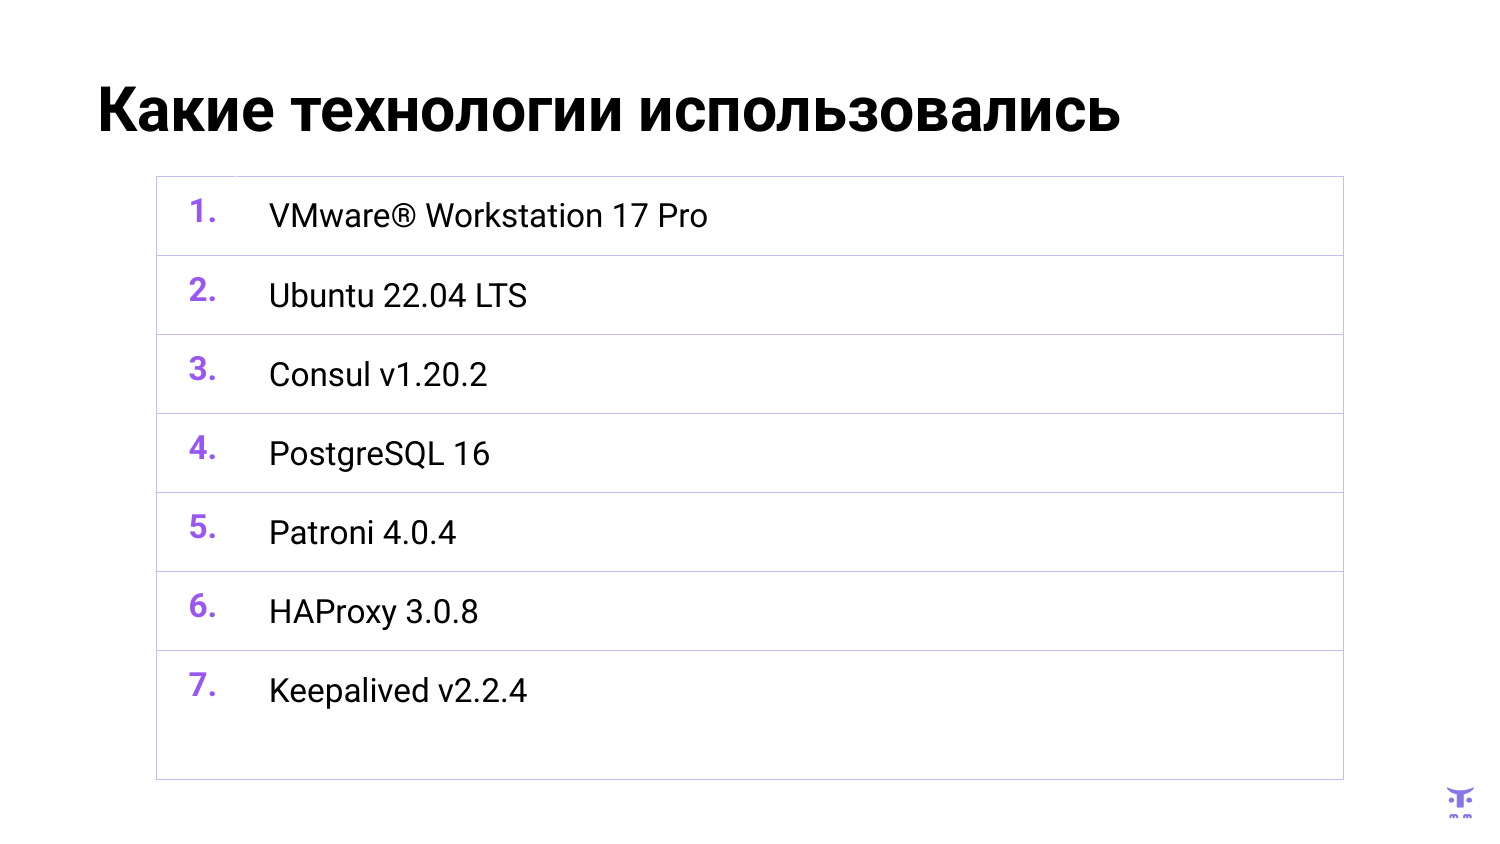

# Какие технологии использовались

| 1. | VMware® Workstation 17 Pro |
| --- | --- |
| 2. | Ubuntu 22.04 LTS |
| 3. | Consul v1.20.2 |
| 4. | PostgreSQL 16 |
| 5. | Patroni 4.0.4 |
| 6. | HAProxy 3.0.8 |
| 7. | Keepalived v2.2.4 |